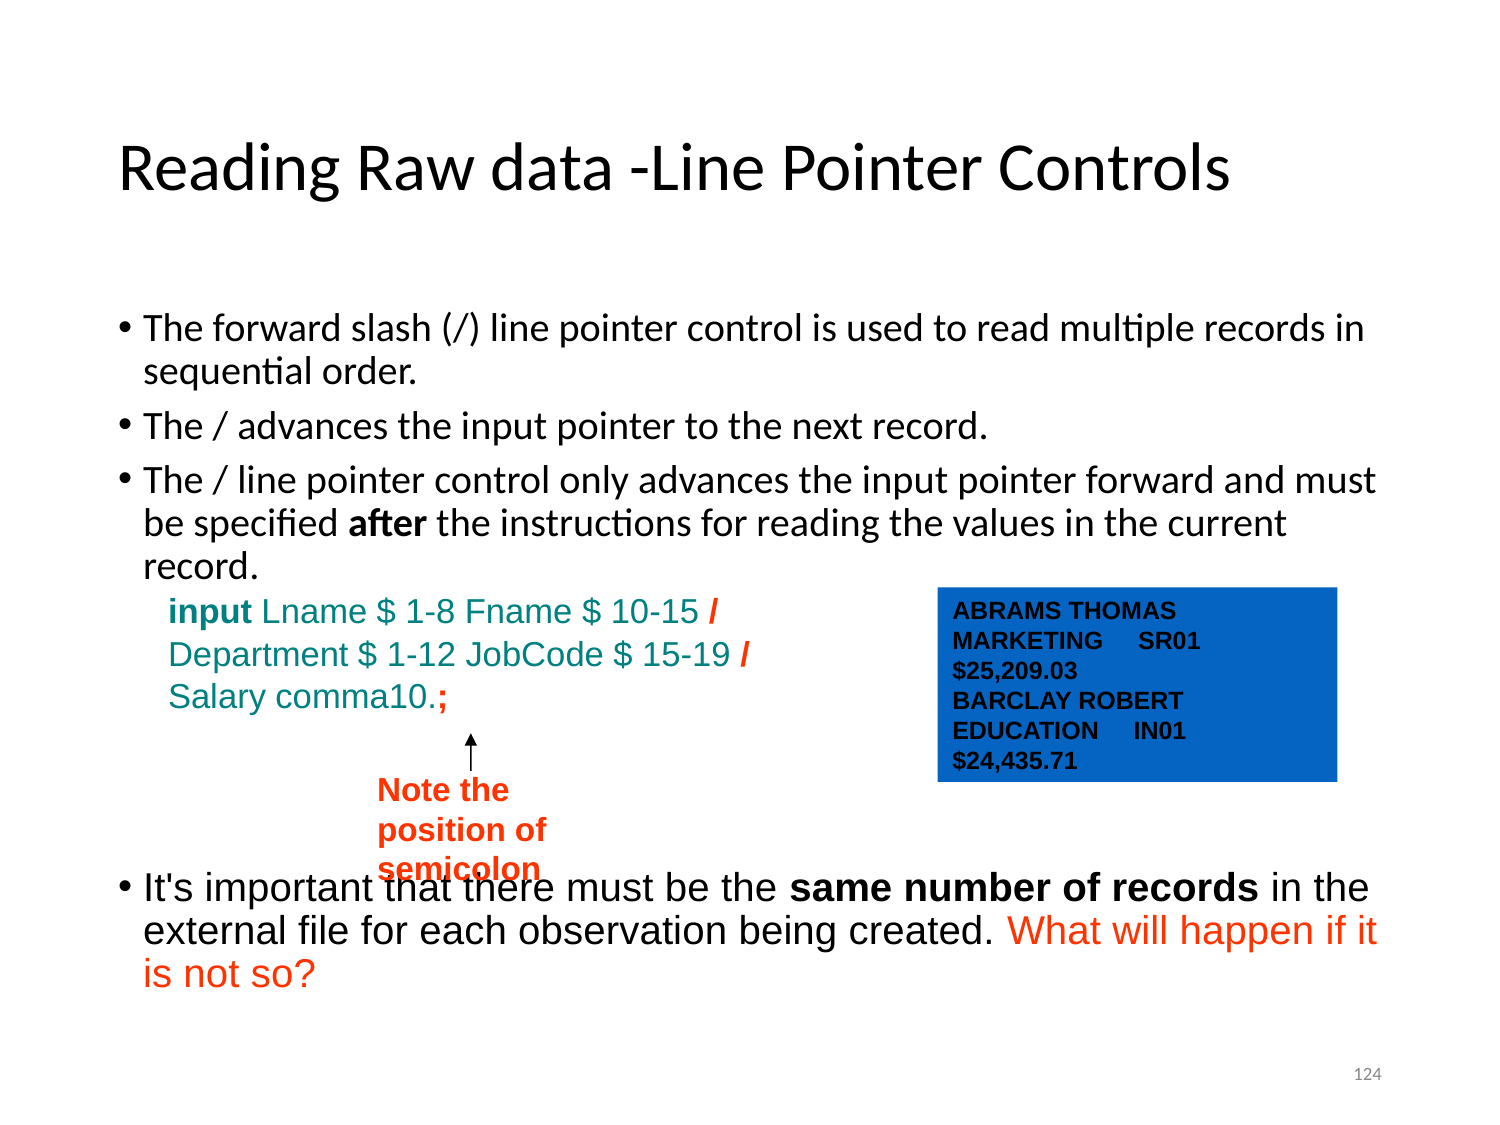

# Reading Raw data -Line Pointer Controls
The forward slash (/) line pointer control is used to read multiple records in sequential order.
The / advances the input pointer to the next record.
The / line pointer control only advances the input pointer forward and must be specified after the instructions for reading the values in the current record.
input Lname $ 1-8 Fname $ 10-15 /
Department $ 1-12 JobCode $ 15-19 /
Salary comma10.;

It's important that there must be the same number of records in the external file for each observation being created. What will happen if it is not so?

ABRAMS THOMAS
MARKETING     SR01
$25,209.03
BARCLAY ROBERT
EDUCATION     IN01
$24,435.71

Note the position of semicolon
124